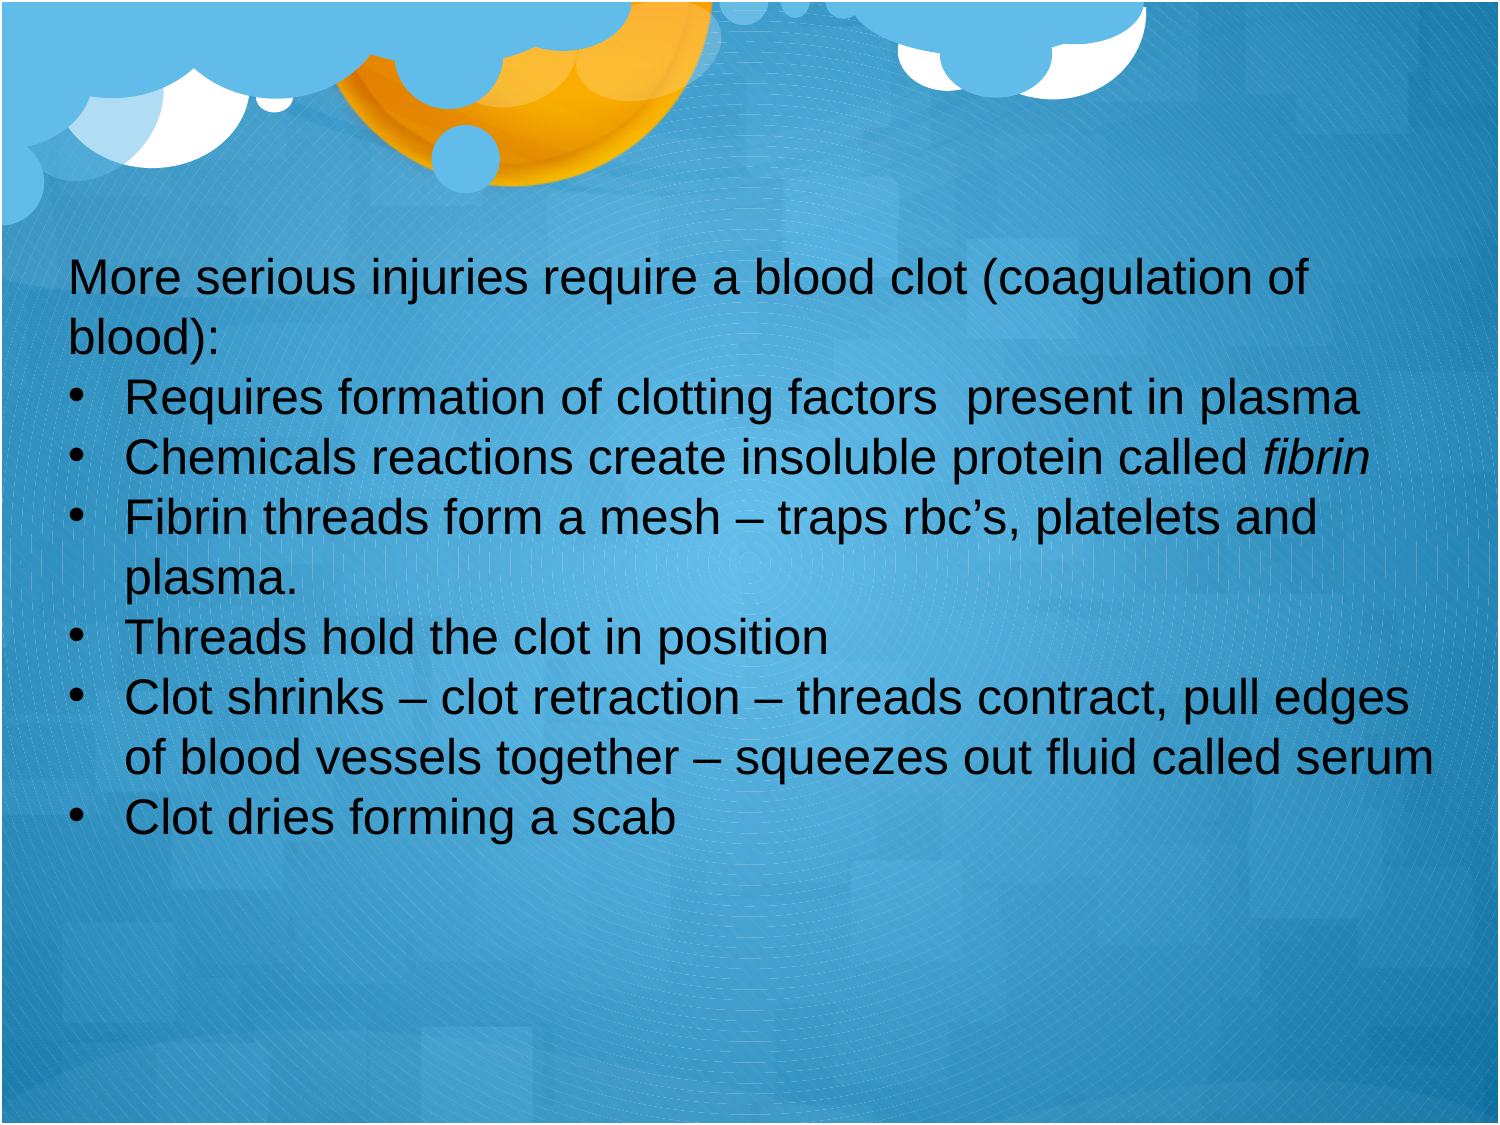

More serious injuries require a blood clot (coagulation of blood):
Requires formation of clotting factors  present in plasma
Chemicals reactions create insoluble protein called fibrin
Fibrin threads form a mesh – traps rbc’s, platelets and plasma.
Threads hold the clot in position
Clot shrinks – clot retraction – threads contract, pull edges of blood vessels together – squeezes out fluid called serum
Clot dries forming a scab